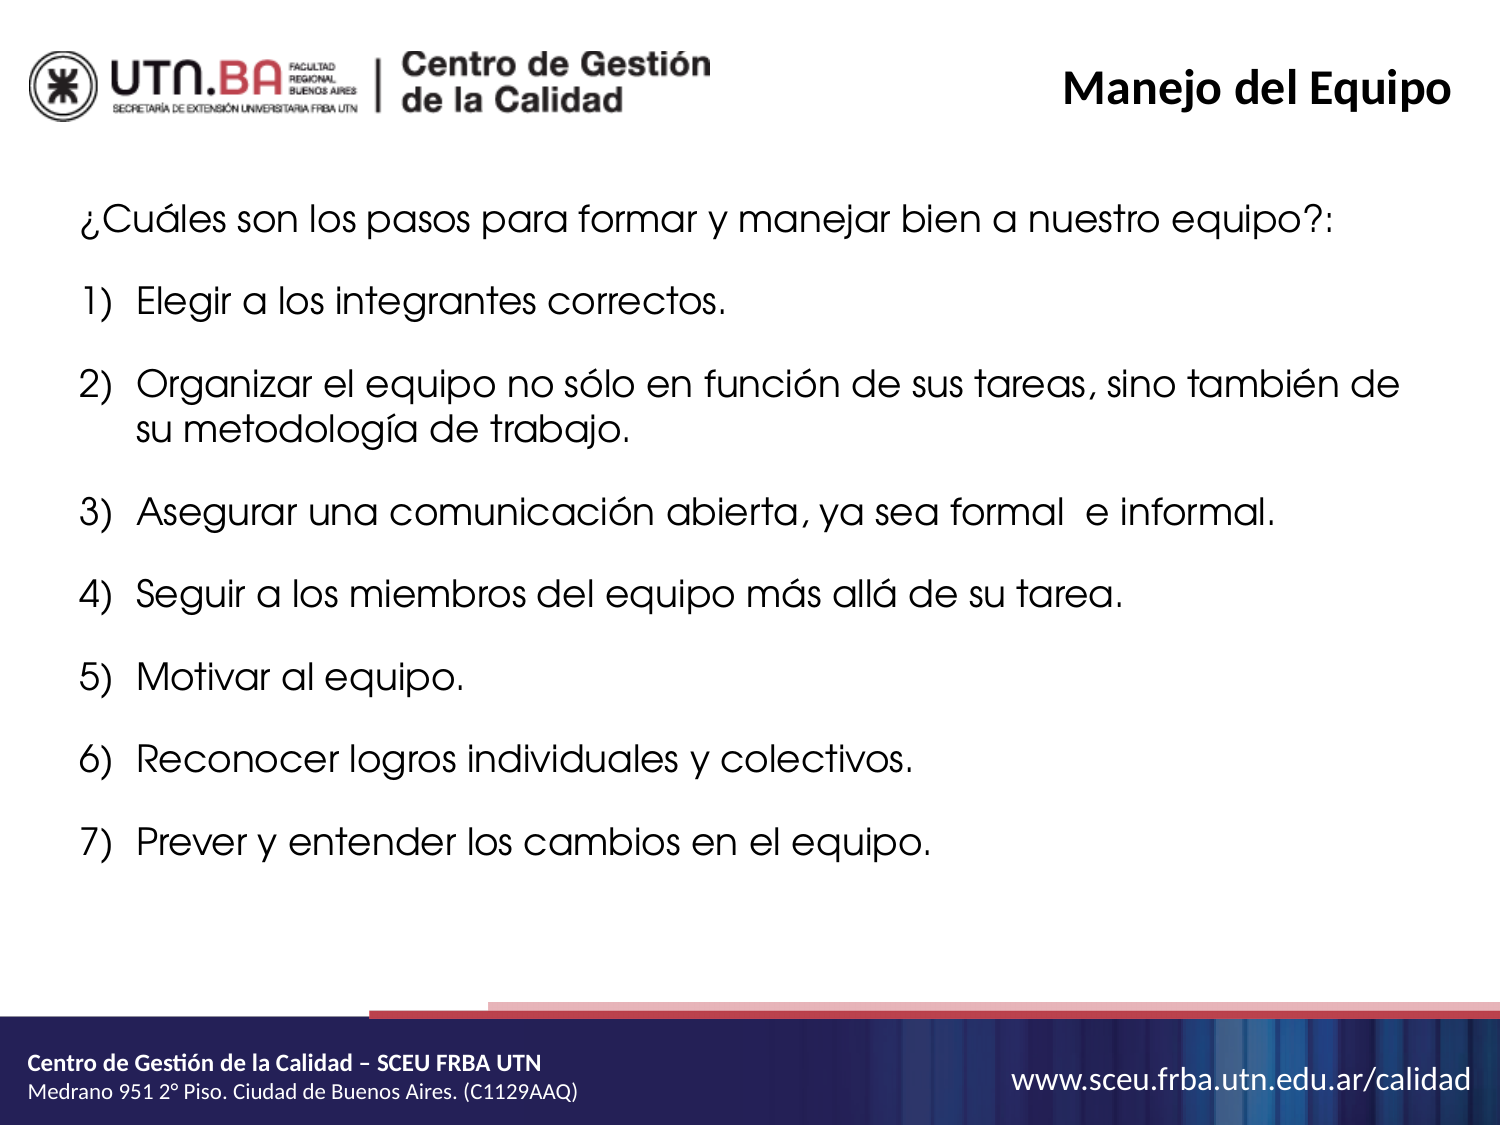

Manejo del Equipo
¿Cuáles son los pasos para formar y manejar bien a nuestro equipo?:
Elegir a los integrantes correctos.
Organizar el equipo no sólo en función de sus tareas, sino también de su metodología de trabajo.
Asegurar una comunicación abierta, ya sea formal  e informal.
Seguir a los miembros del equipo más allá de su tarea.
Motivar al equipo.
Reconocer logros individuales y colectivos.
Prever y entender los cambios en el equipo.